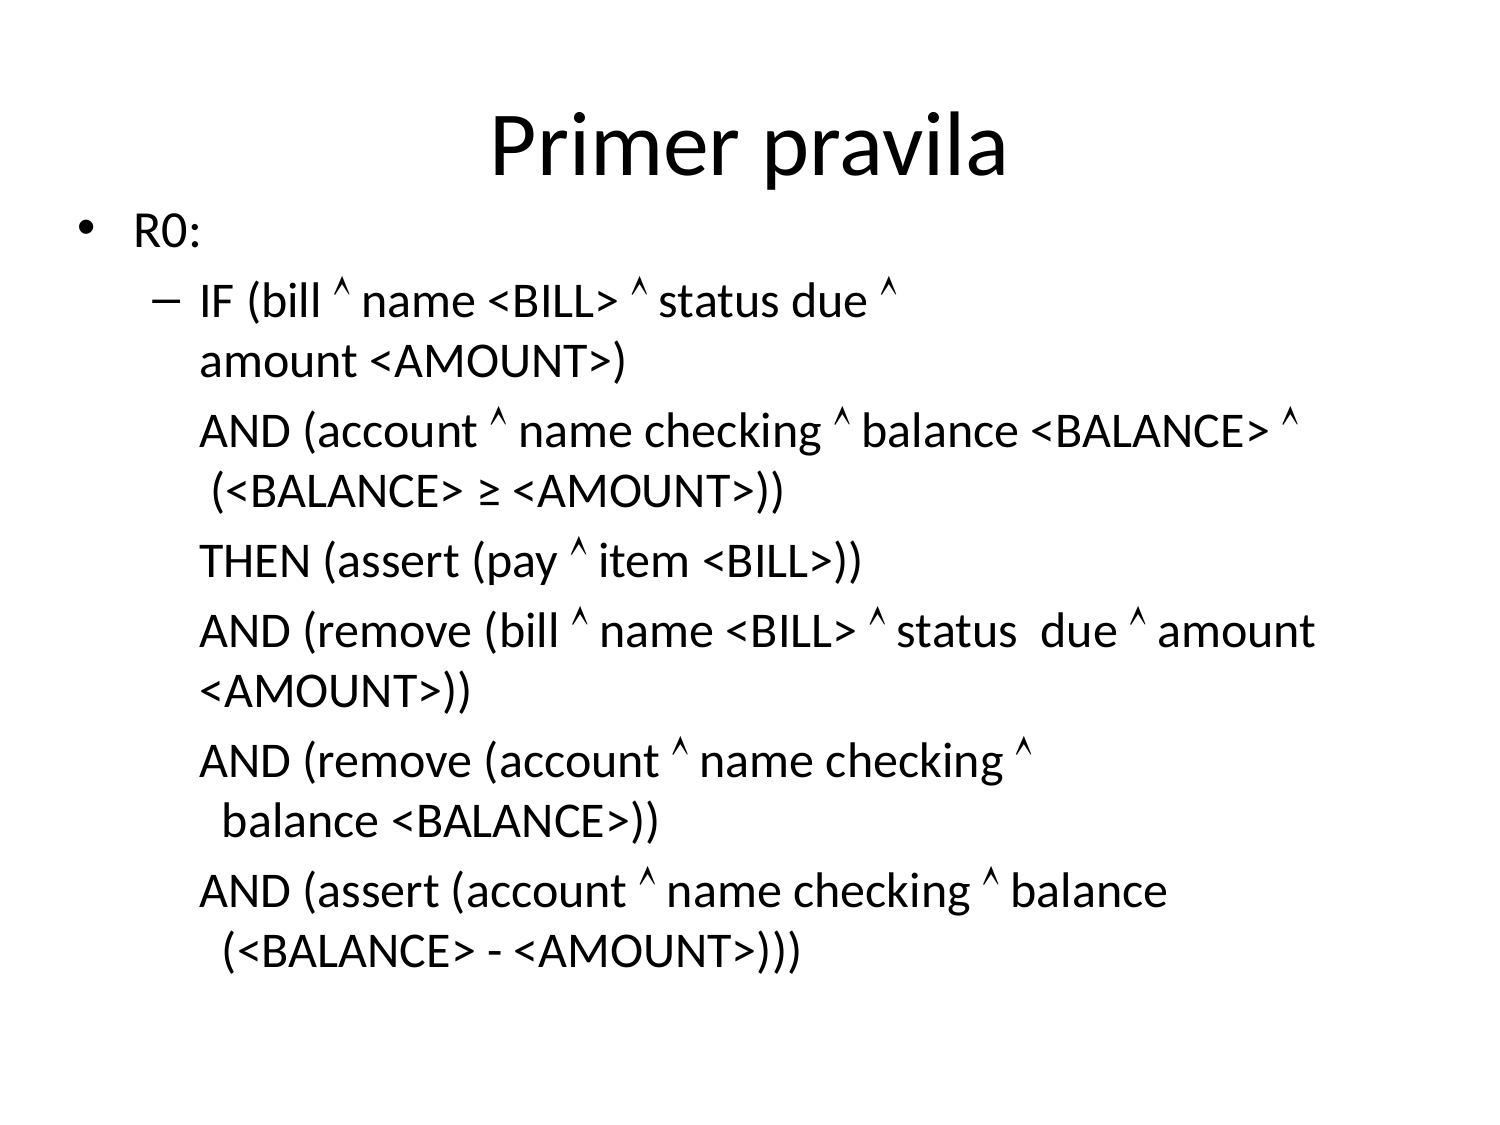

# Primer pravila
R0:
IF (bill ∧ name <BILL> ∧ status due ∧  			   	   amount <AMOUNT>)
	AND (account ∧ name checking ∧ balance <BALANCE> ∧ 	      (<BALANCE> ≥ <AMOUNT>))
	THEN (assert (pay ∧ item <BILL>))
	AND (remove (bill ∧ name <BILL> ∧ status  due ∧ amount <AMOUNT>))
	AND (remove (account ∧ name checking ∧ 		       	       balance <BALANCE>))
	AND (assert (account ∧ name checking ∧ balance 		       (<BALANCE> - <AMOUNT>)))